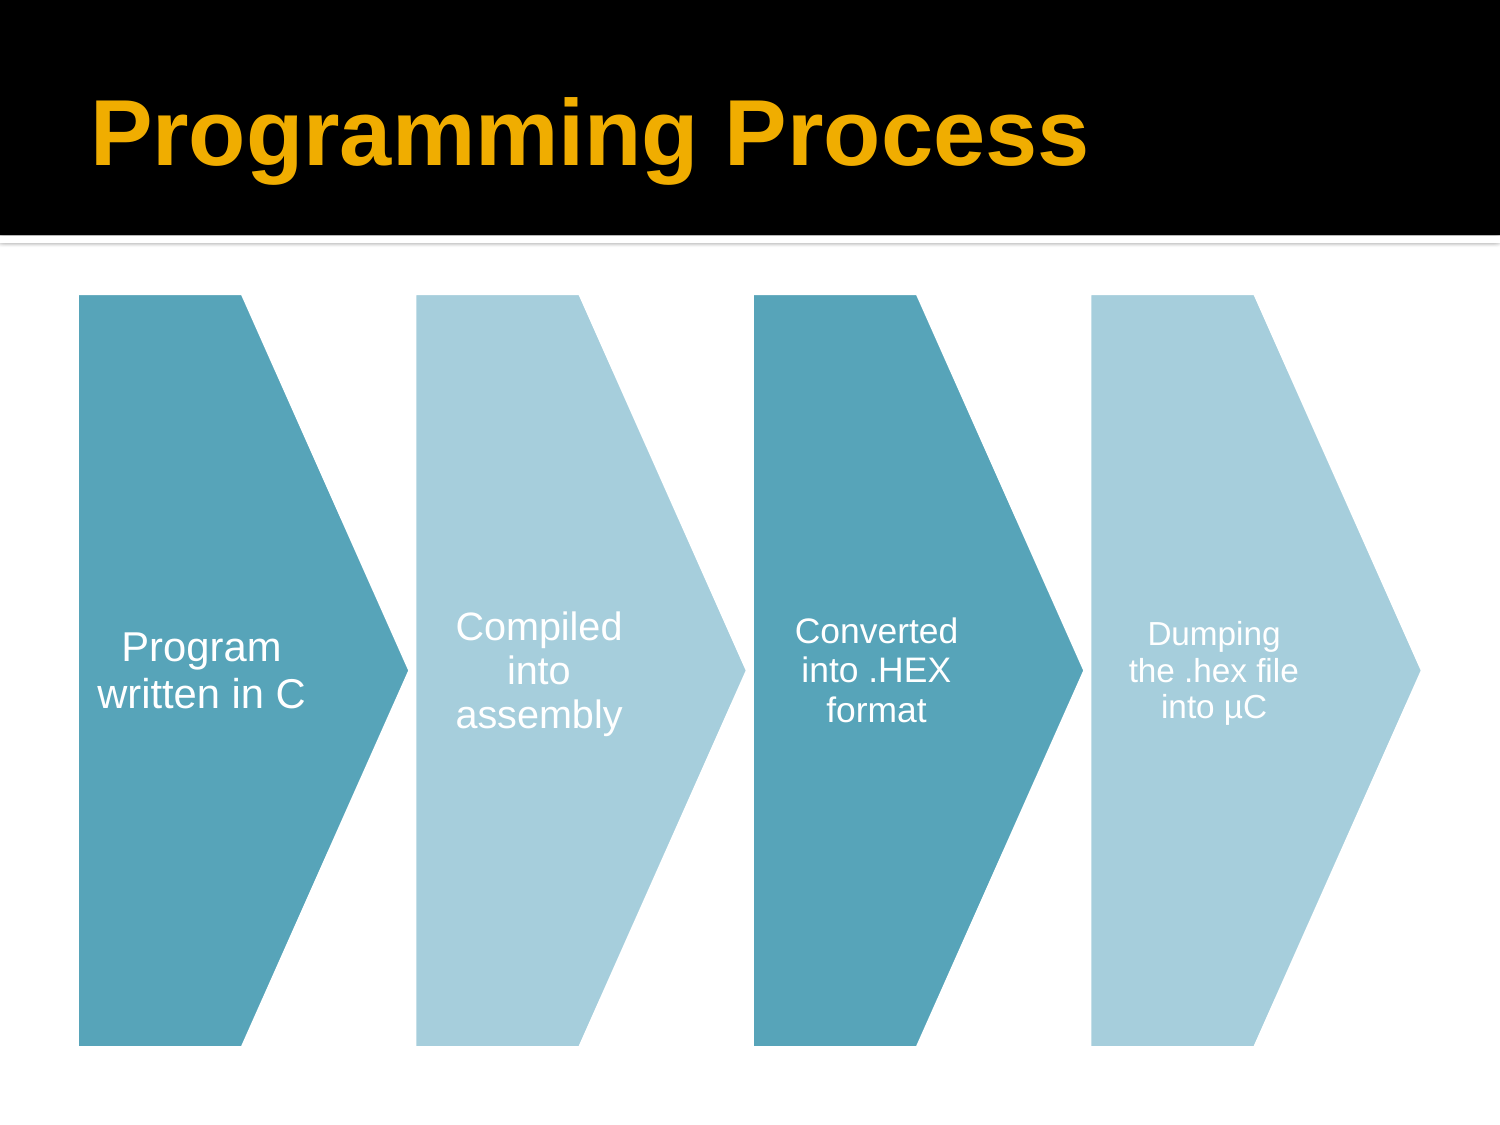

# Programming Process
Program written in C
Converted into .HEX format
Dumping the .hex file into µC
Compiled into assembly